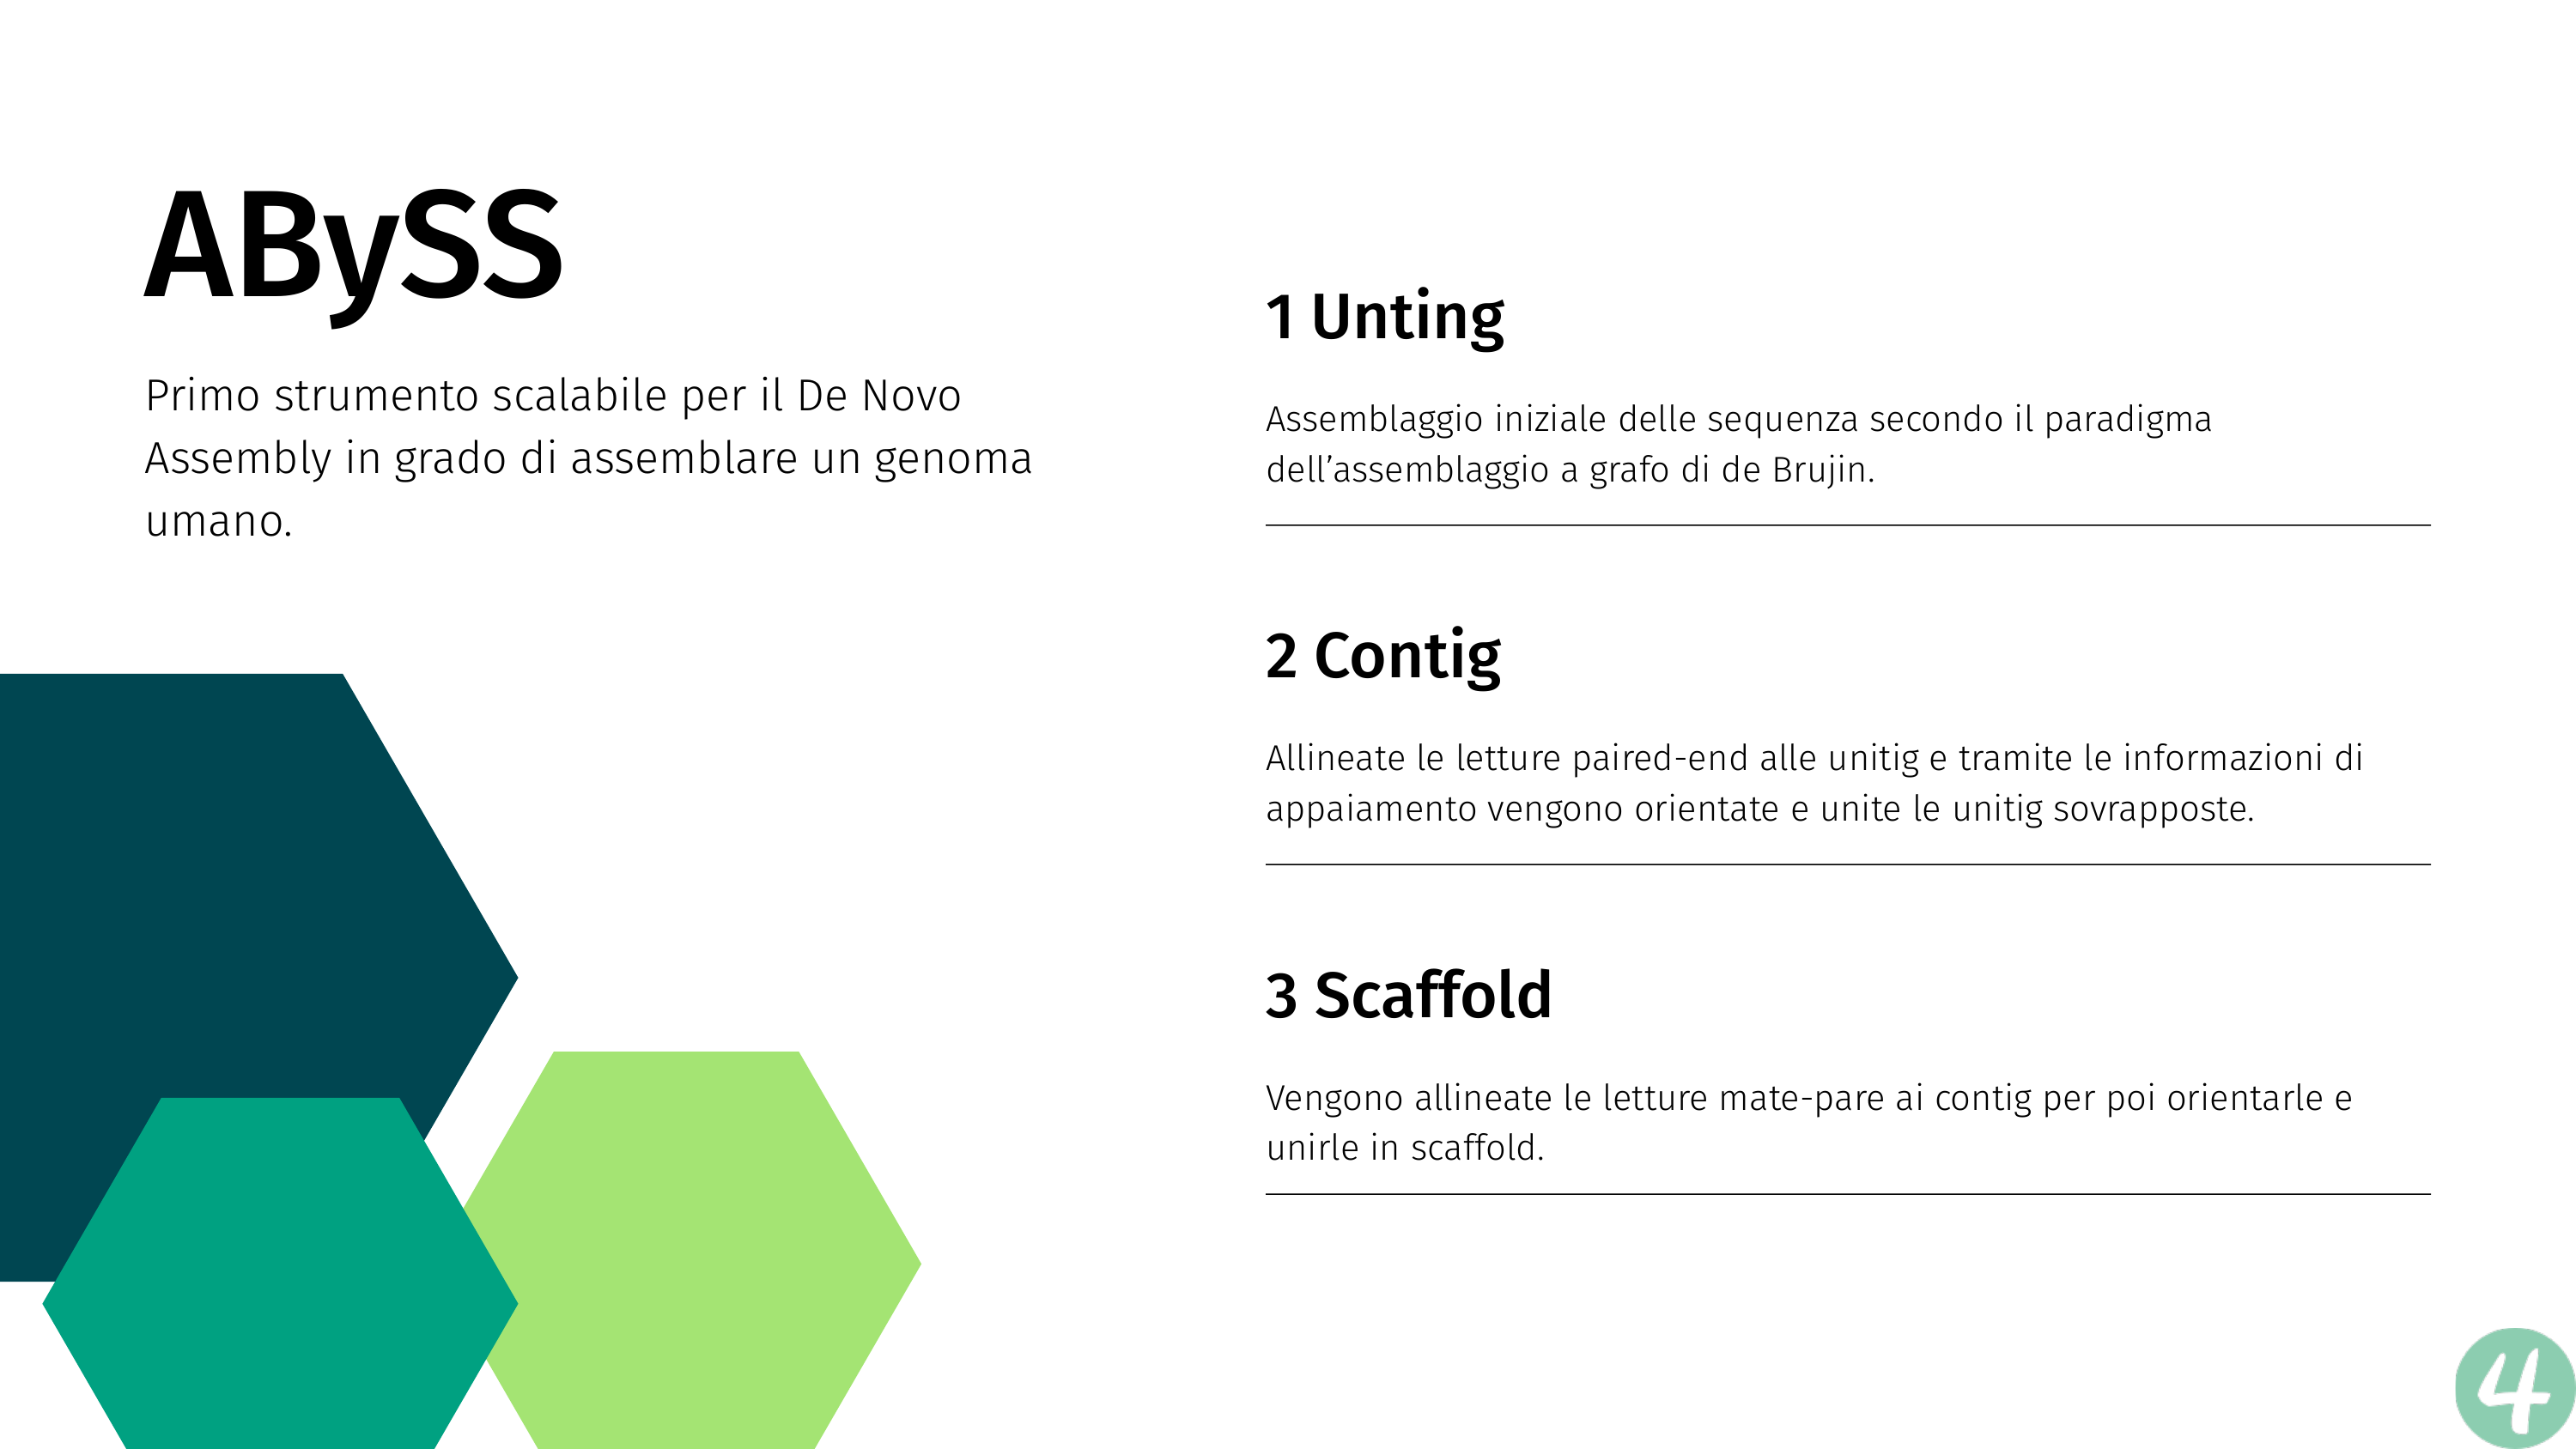

ABySS
1 Unting
Assemblaggio iniziale delle sequenza secondo il paradigma dell’assemblaggio a grafo di de Brujin.
Primo strumento scalabile per il De Novo Assembly in grado di assemblare un genoma umano.

2 Contig
Allineate le letture paired-end alle unitig e tramite le informazioni di appaiamento vengono orientate e unite le unitig sovrapposte.

3 Scaffold
Vengono allineate le letture mate-pare ai contig per poi orientarle e unirle in scaffold.